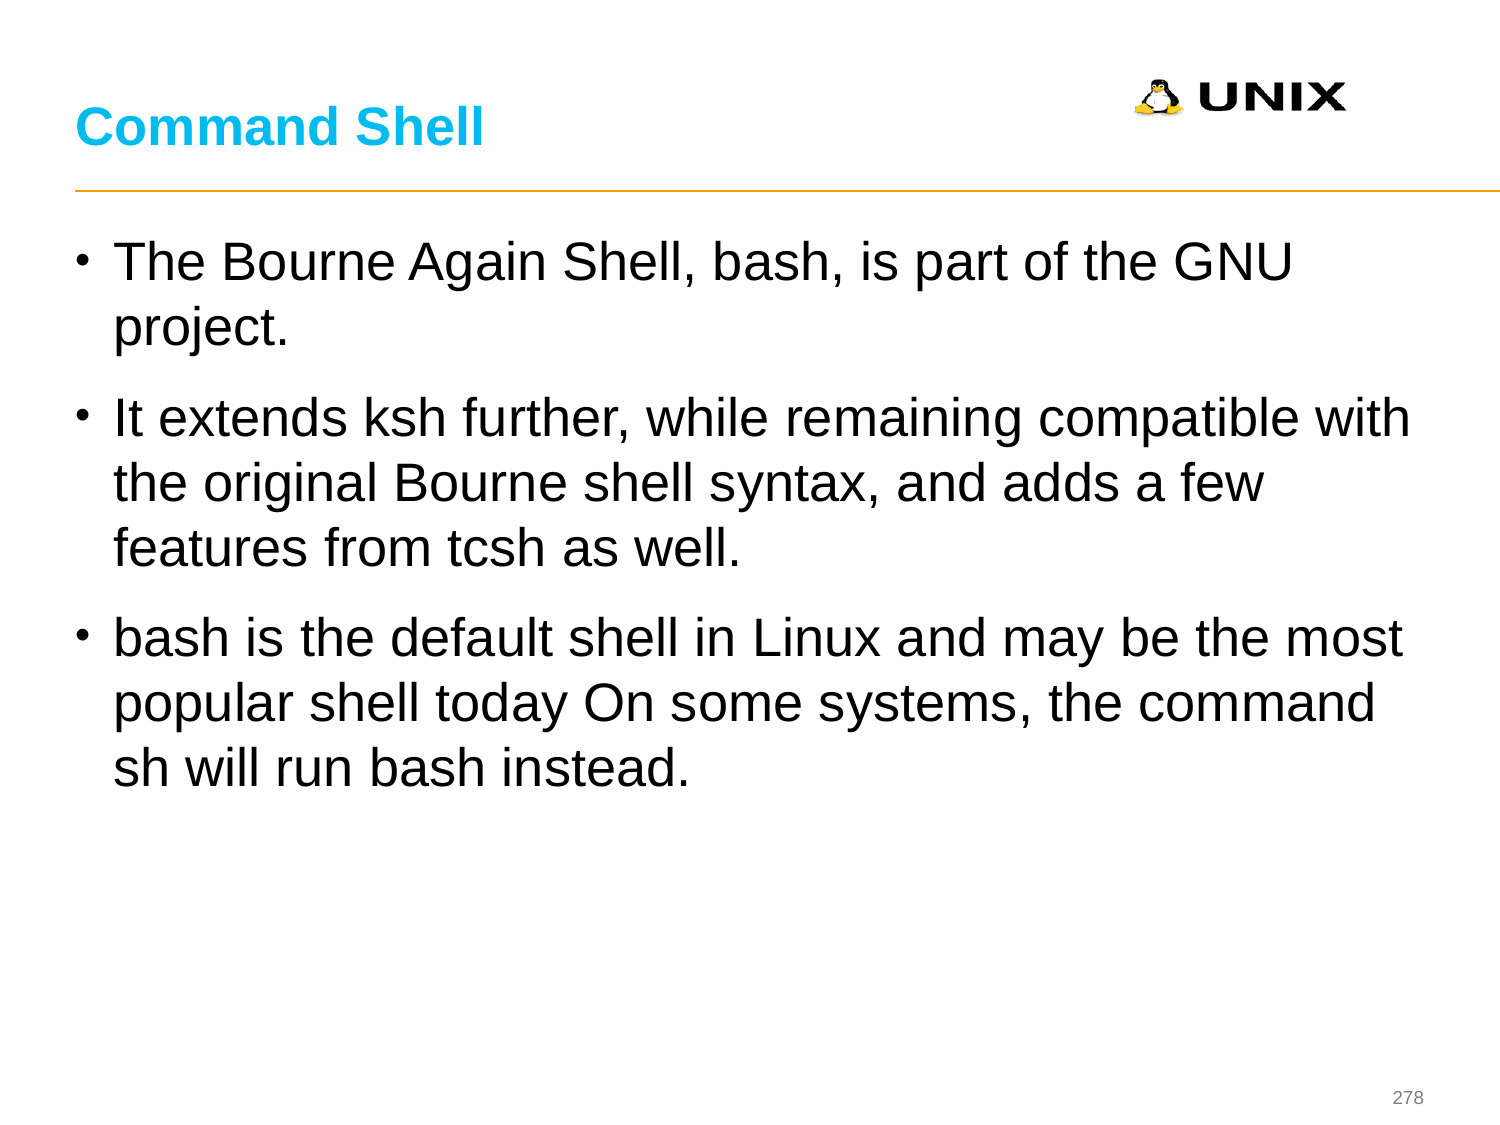

# Command Shell
The Bourne Again Shell, bash, is part of the GNU project.
It extends ksh further, while remaining compatible with the original Bourne shell syntax, and adds a few features from tcsh as well.
bash is the default shell in Linux and may be the most popular shell today On some systems, the command sh will run bash instead.